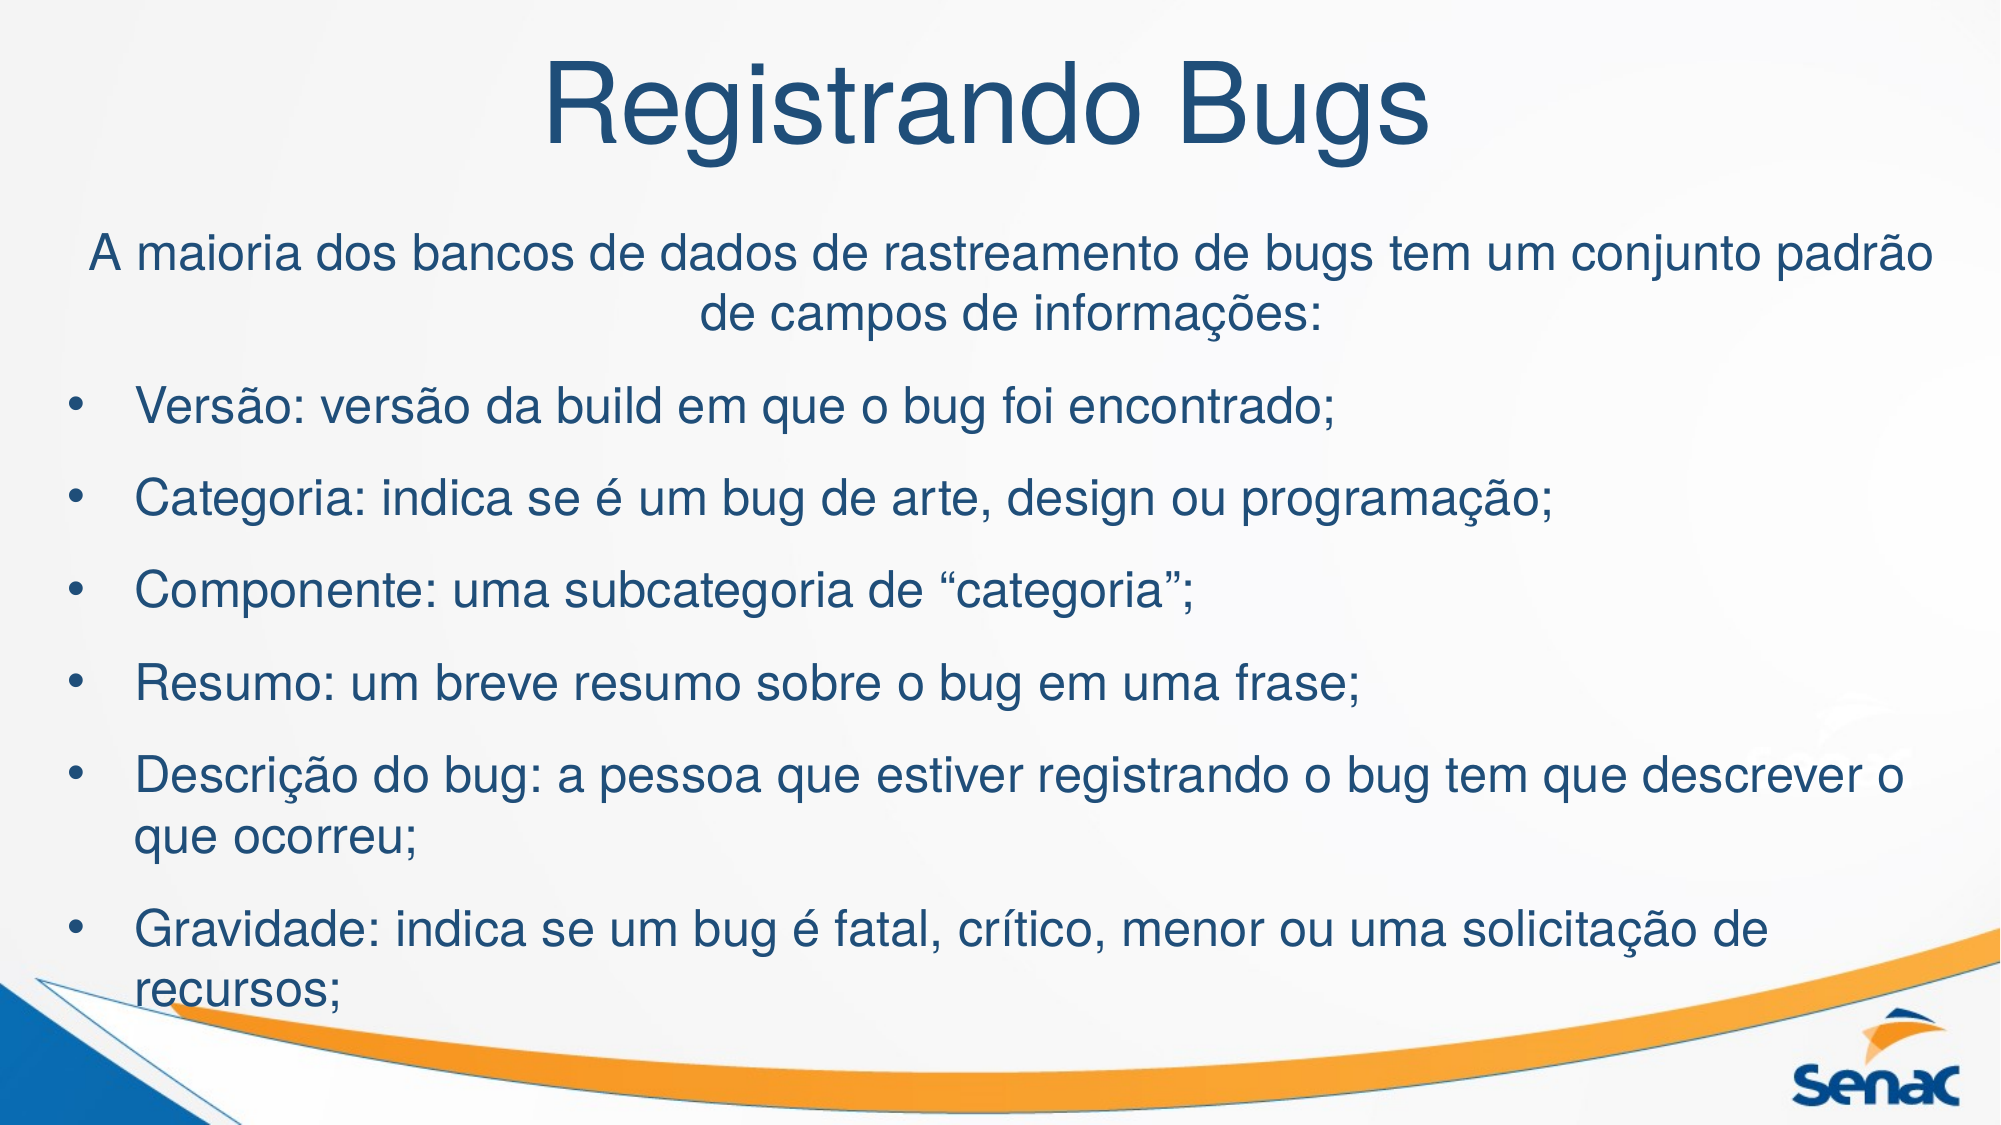

# Registrando Bugs
A maioria dos bancos de dados de rastreamento de bugs tem um conjunto padrão de campos de informações:
Versão: versão da build em que o bug foi encontrado;
Categoria: indica se é um bug de arte, design ou programação;
Componente: uma subcategoria de “categoria”;
Resumo: um breve resumo sobre o bug em uma frase;
Descrição do bug: a pessoa que estiver registrando o bug tem que descrever o que ocorreu;
Gravidade: indica se um bug é fatal, crítico, menor ou uma solicitação de recursos;